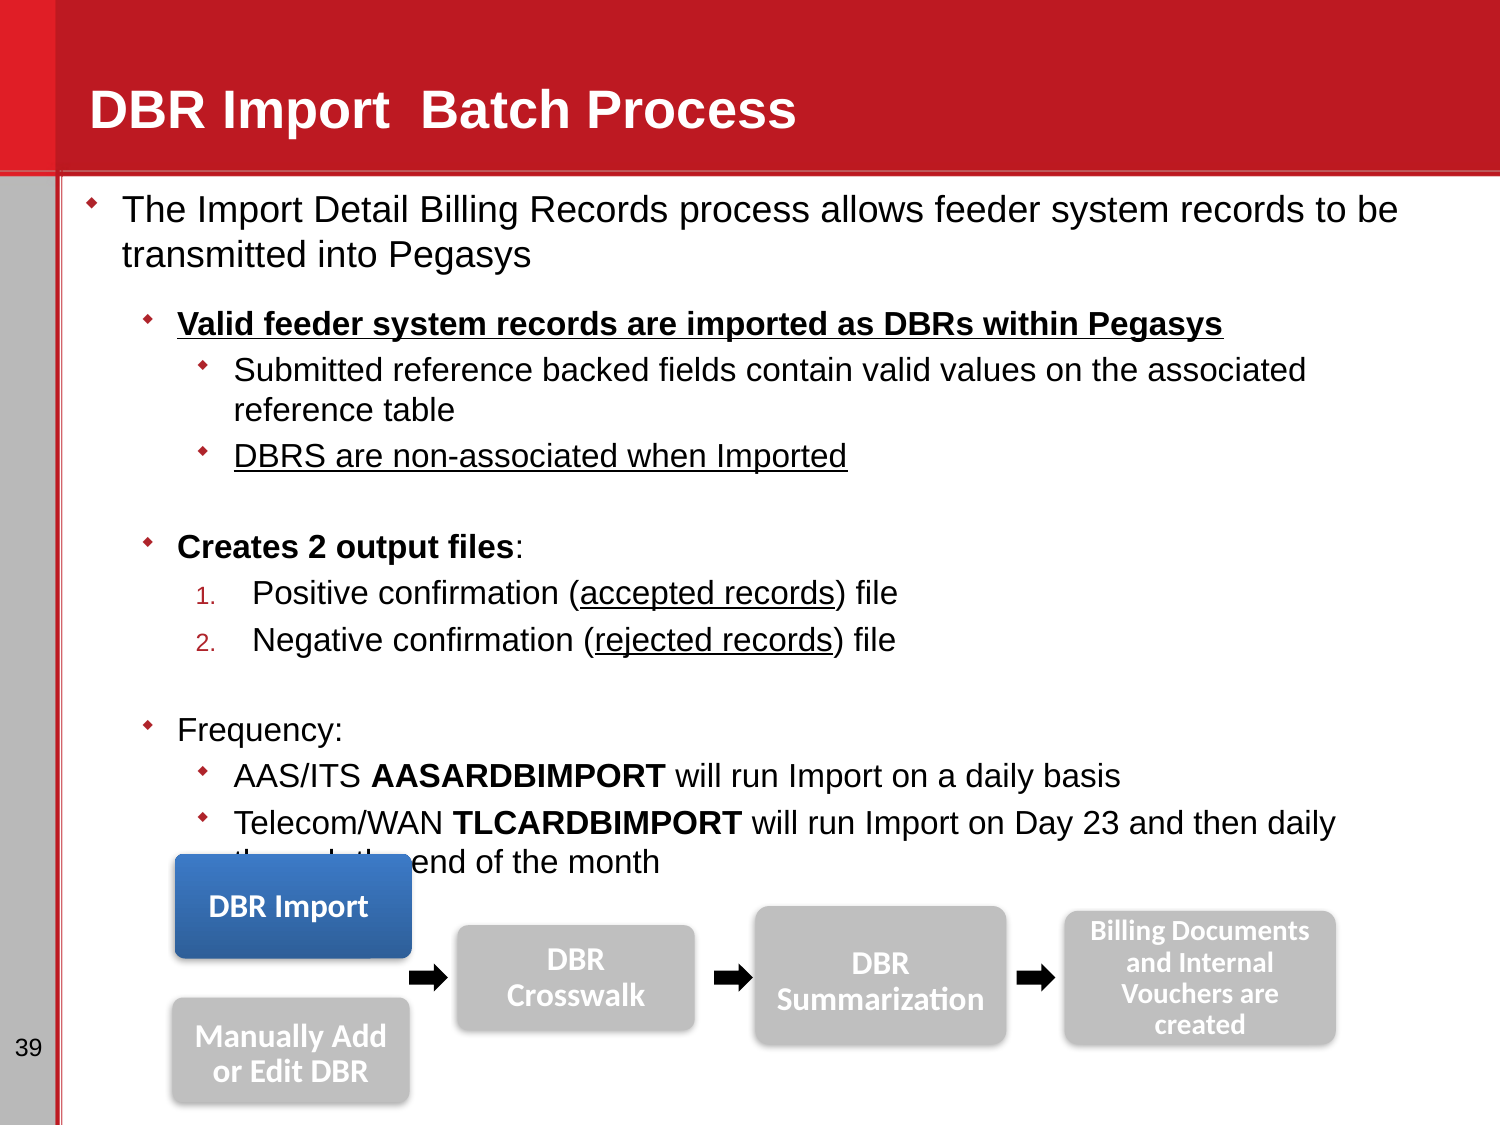

# DBR Import  Batch Process
The Import Detail Billing Records process allows feeder system records to be transmitted into Pegasys

Valid feeder system records are imported as DBRs within Pegasys
Submitted reference backed fields contain valid values on the associated reference table
DBRS are non-associated when Imported

Creates 2 output files:
Positive confirmation (accepted records) file
Negative confirmation (rejected records) file

Frequency:
AAS/ITS AASARDBIMPORT will run Import on a daily basis
Telecom/WAN TLCARDBIMPORT will run Import on Day 23 and then daily through the end of the month

DBR Import

DBR Summarization

Billing Documents and Internal Vouchers are created

DBR Crosswalk

Manually Add or Edit DBR

39